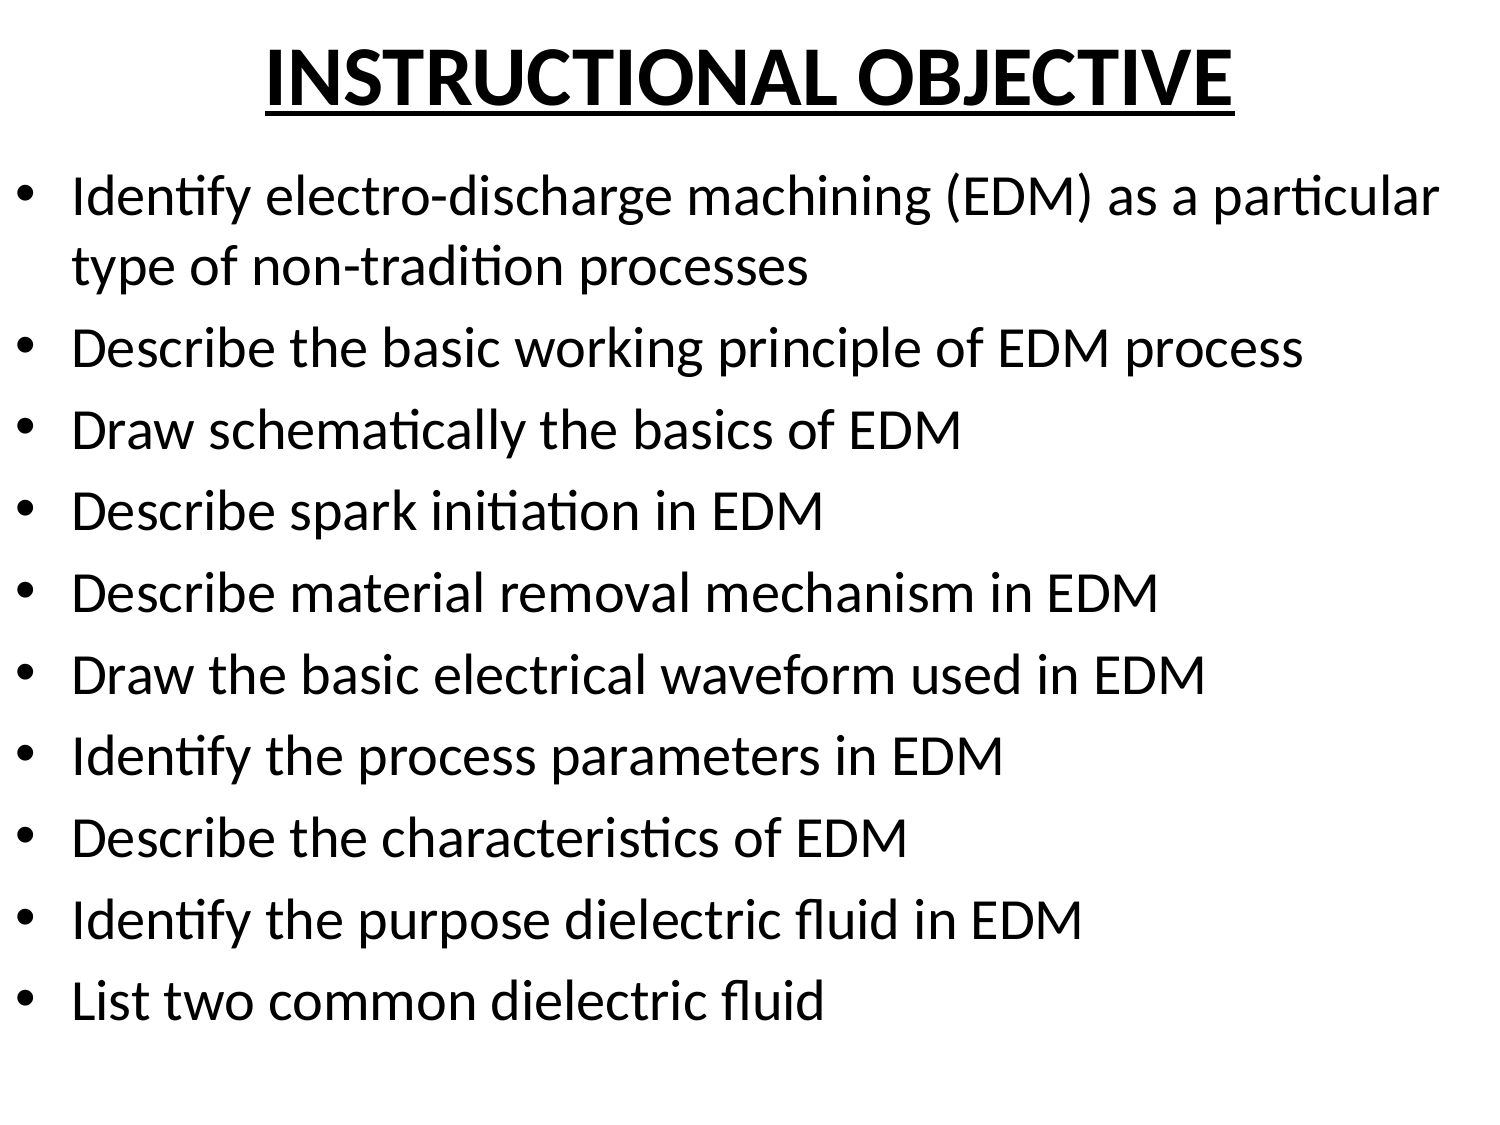

# INSTRUCTIONAL OBJECTIVE
Identify electro-discharge machining (EDM) as a particular type of non-tradition processes
Describe the basic working principle of EDM process
Draw schematically the basics of EDM
Describe spark initiation in EDM
Describe material removal mechanism in EDM
Draw the basic electrical waveform used in EDM
Identify the process parameters in EDM
Describe the characteristics of EDM
Identify the purpose dielectric fluid in EDM
List two common dielectric fluid